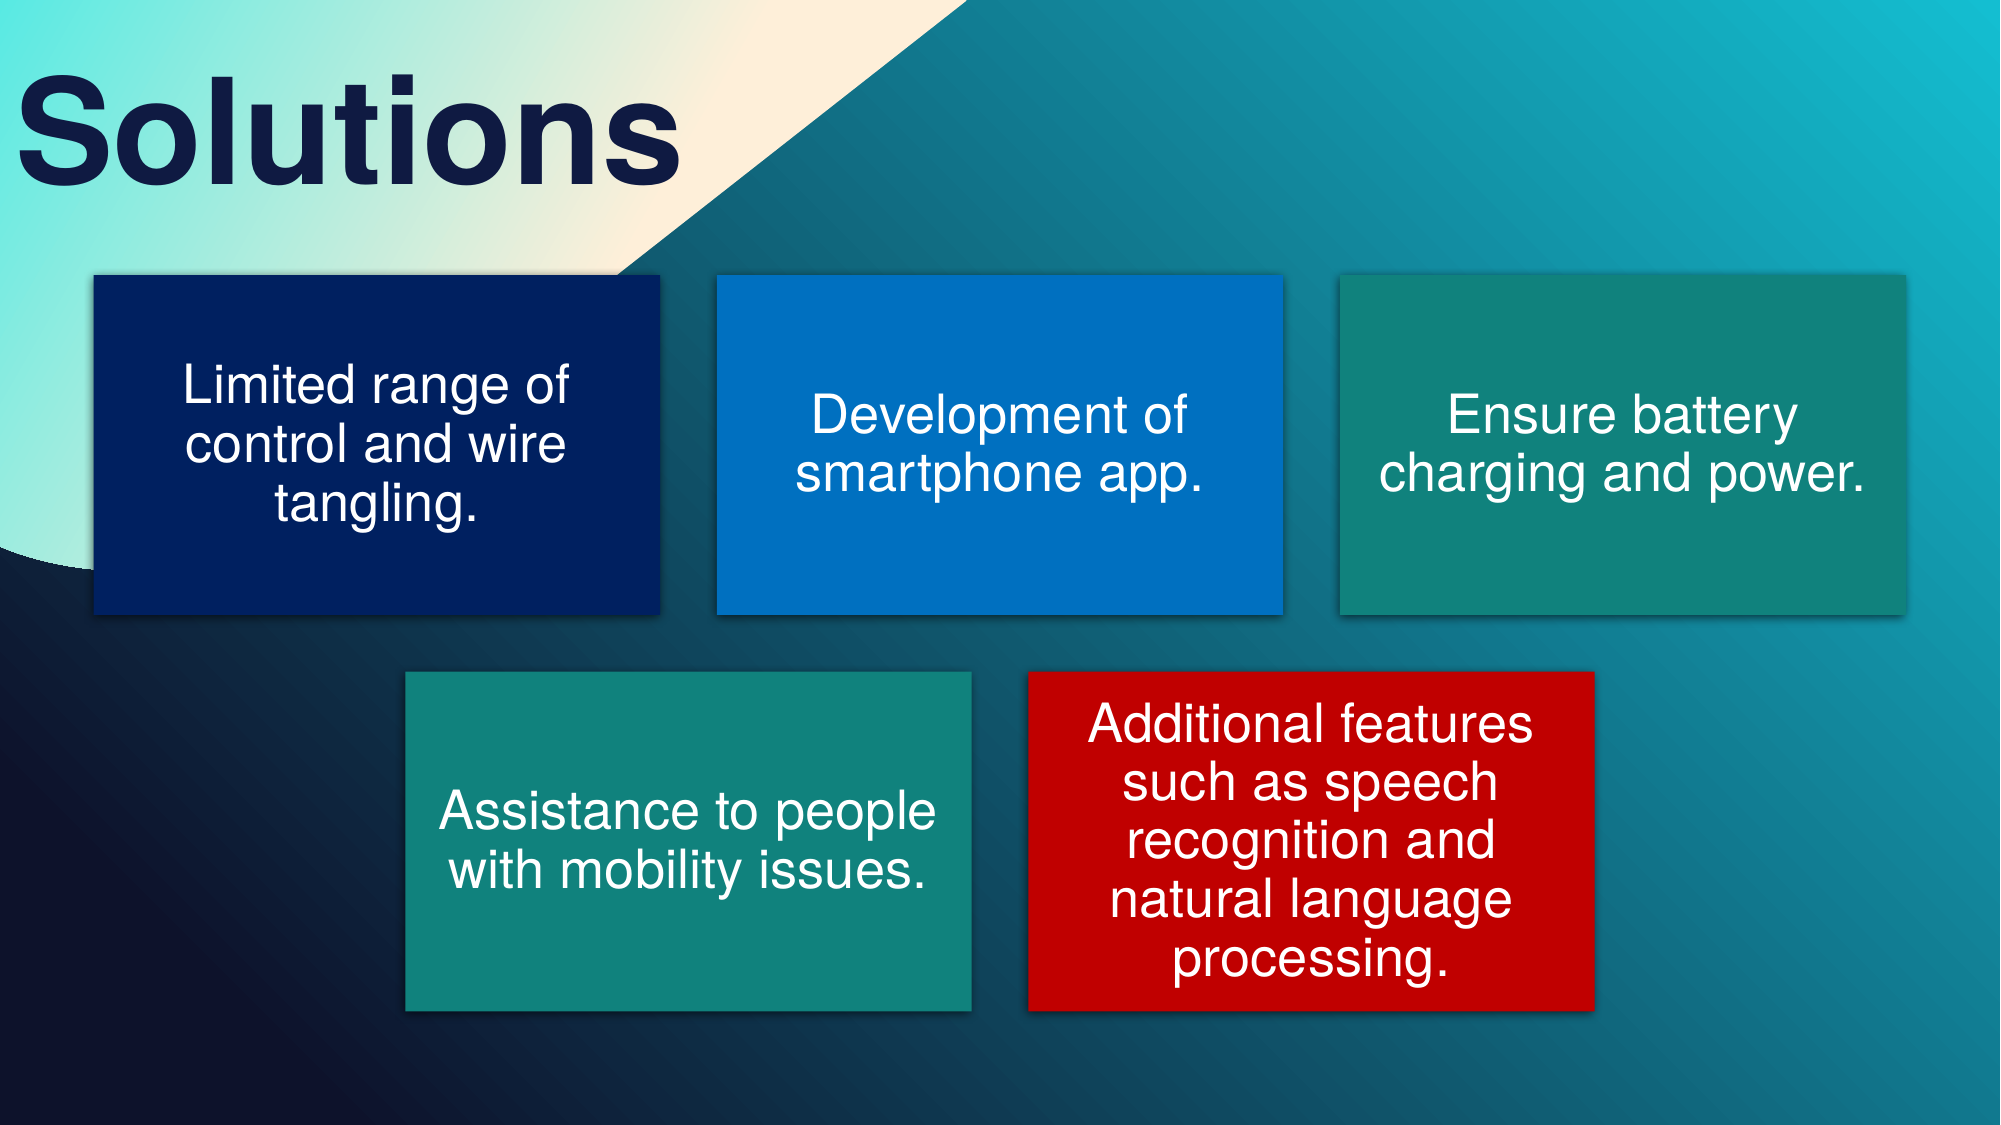

# Solutions
Limited range of control and wire tangling.
Development of smartphone app.
Ensure battery charging and power.
Assistance to people with mobility issues.
Additional features such as speech recognition and natural language processing.